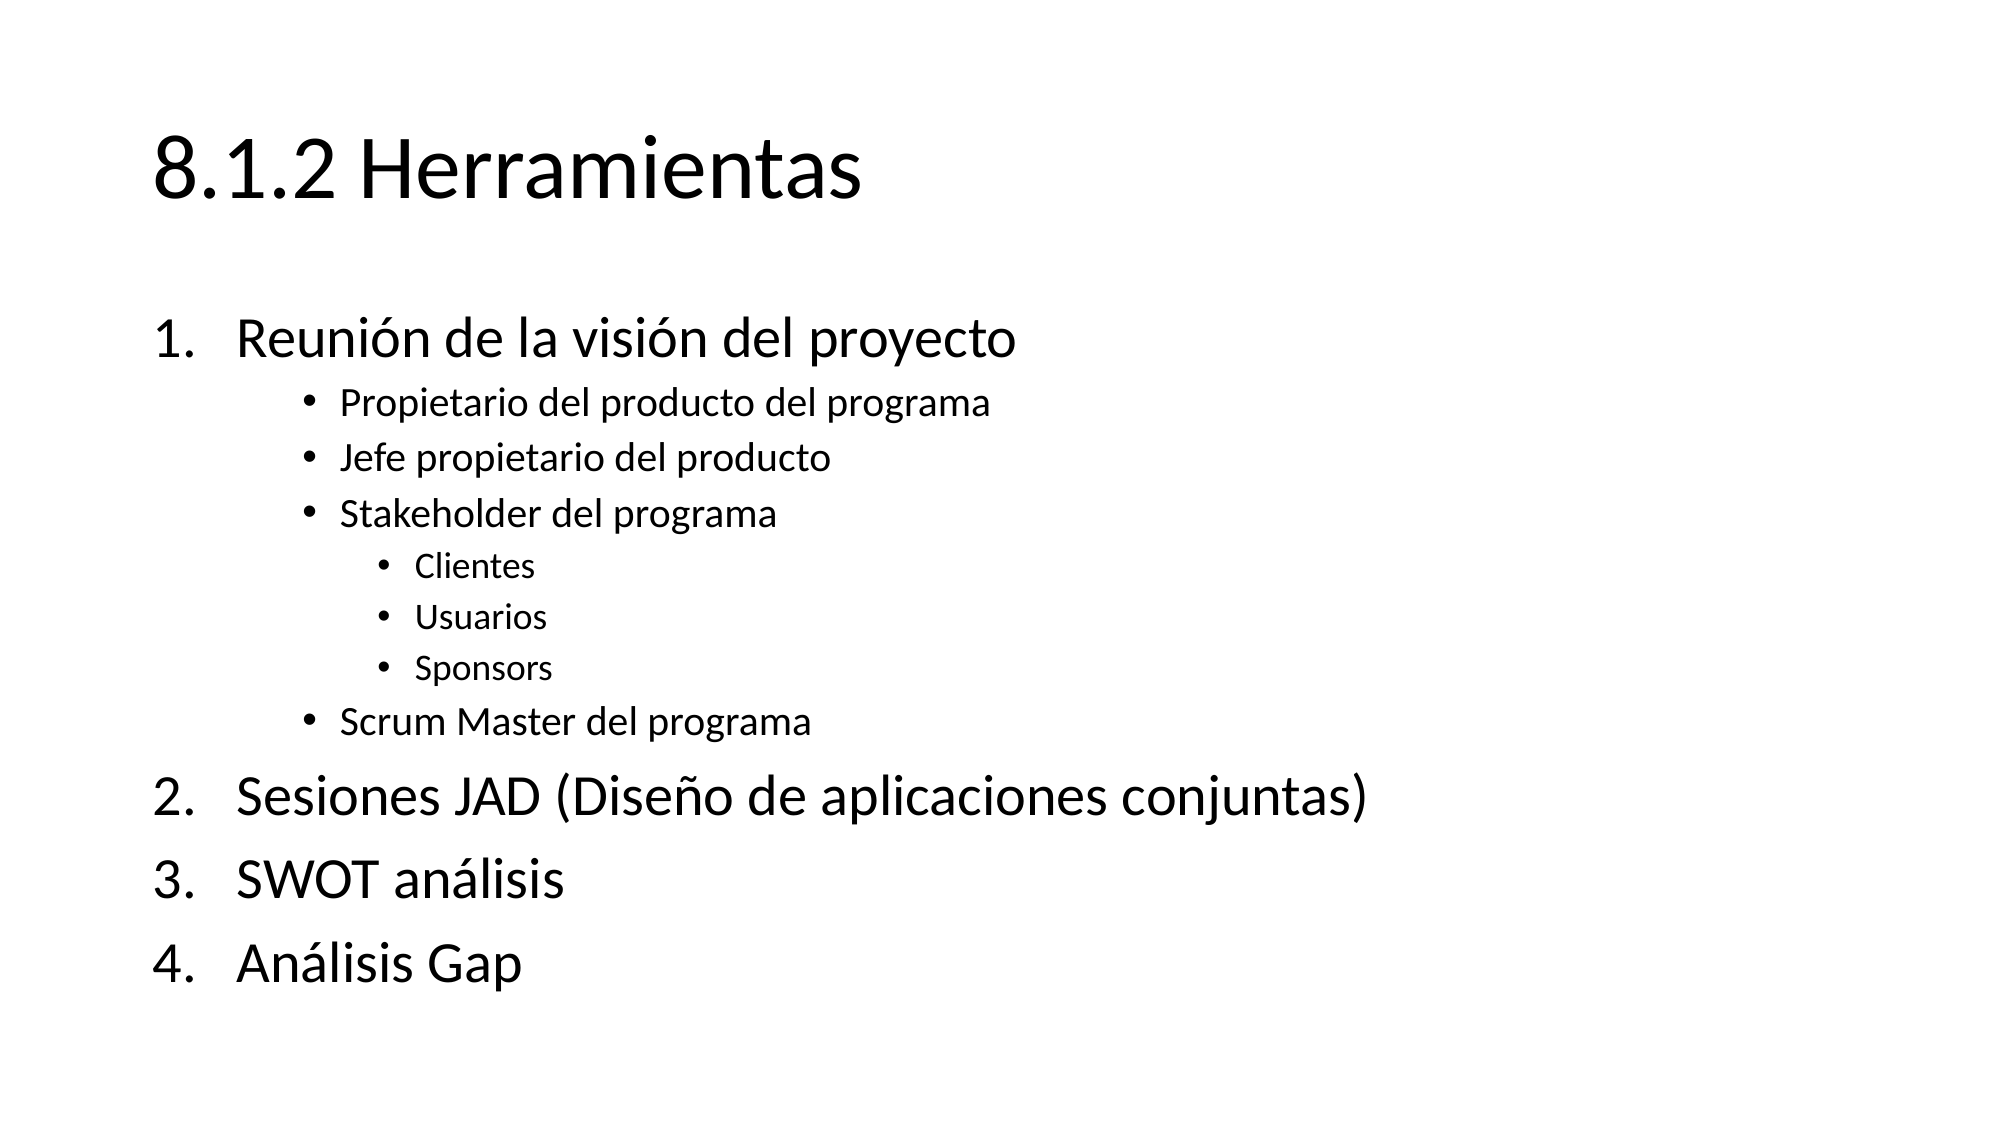

# 8.1.2 Herramientas
Reunión de la visión del proyecto
Propietario del producto del programa
Jefe propietario del producto
Stakeholder del programa
Clientes
Usuarios
Sponsors
Scrum Master del programa
Sesiones JAD (Diseño de aplicaciones conjuntas)
SWOT análisis
Análisis Gap